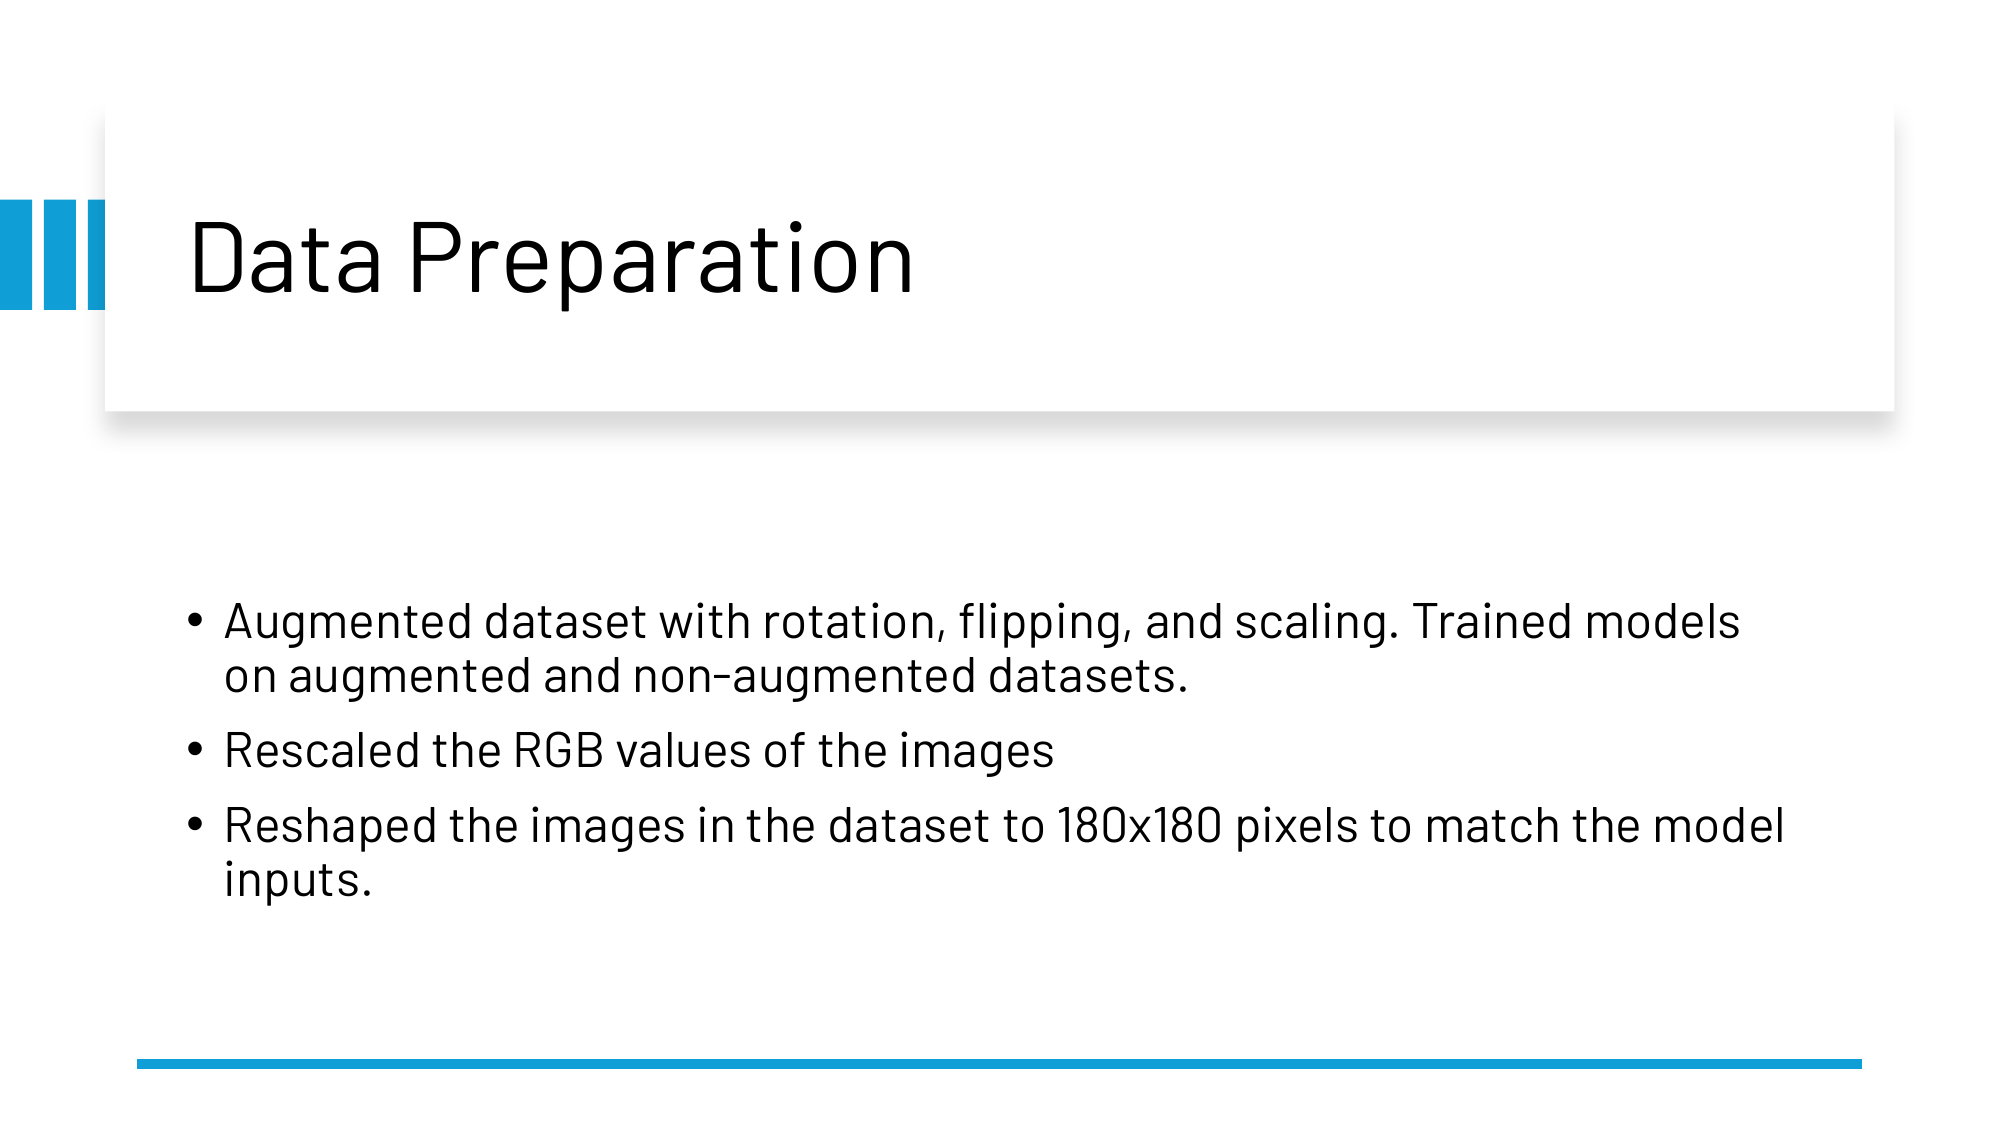

# Data Preparation

Augmented dataset with rotation, flipping, and scaling. Trained models on augmented and non-augmented datasets.
Rescaled the RGB values of the images
Reshaped the images in the dataset to 180x180 pixels to match the model inputs.